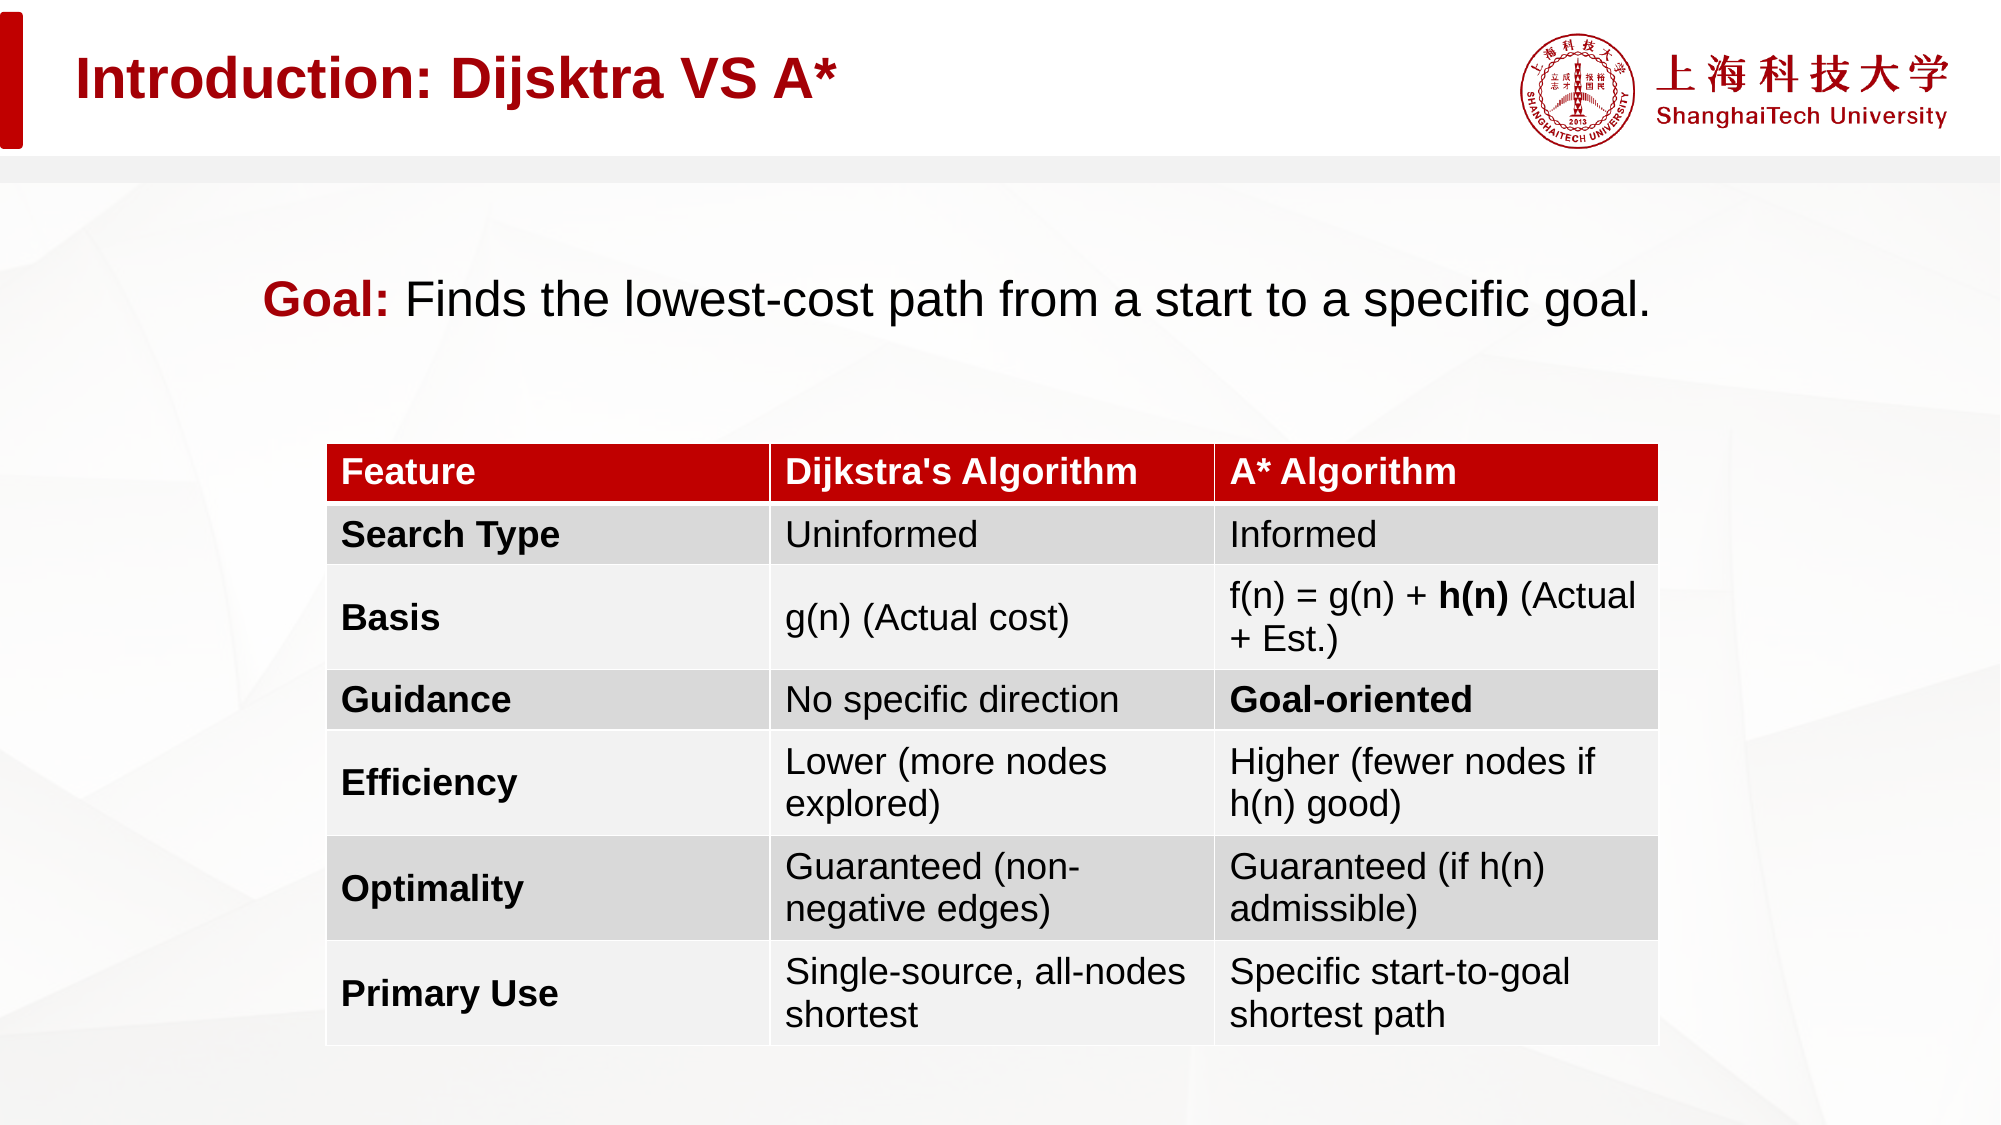

Introduction: Dijsktra VS A*
Goal: Finds the lowest-cost path from a start to a specific goal.
| Feature | Dijkstra's Algorithm | A\* Algorithm |
| --- | --- | --- |
| Search Type | Uninformed | Informed |
| Basis | g(n) (Actual cost) | f(n) = g(n) + h(n) (Actual + Est.) |
| Guidance | No specific direction | Goal-oriented |
| Efficiency | Lower (more nodes explored) | Higher (fewer nodes if h(n) good) |
| Optimality | Guaranteed (non-negative edges) | Guaranteed (if h(n) admissible) |
| Primary Use | Single-source, all-nodes shortest | Specific start-to-goal shortest path |